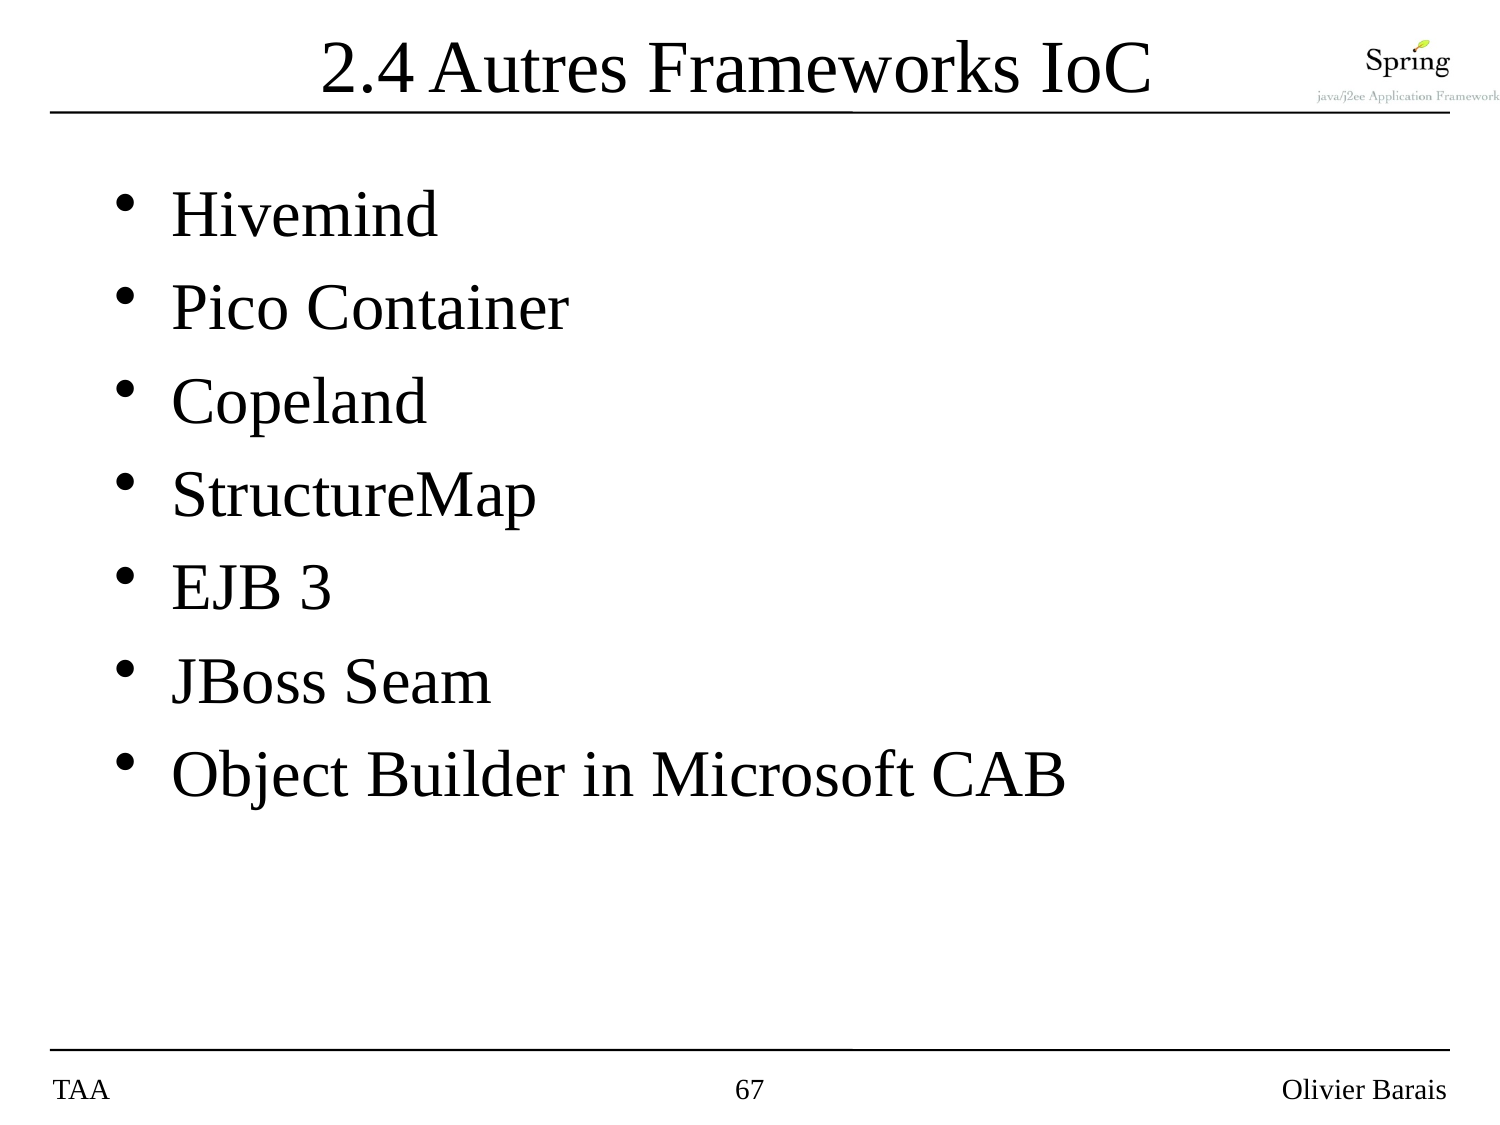

# 2.4 Autres Frameworks IoC
Hivemind
Pico Container
Copeland
StructureMap
EJB 3
JBoss Seam
Object Builder in Microsoft CAB
TAA
67
Olivier Barais